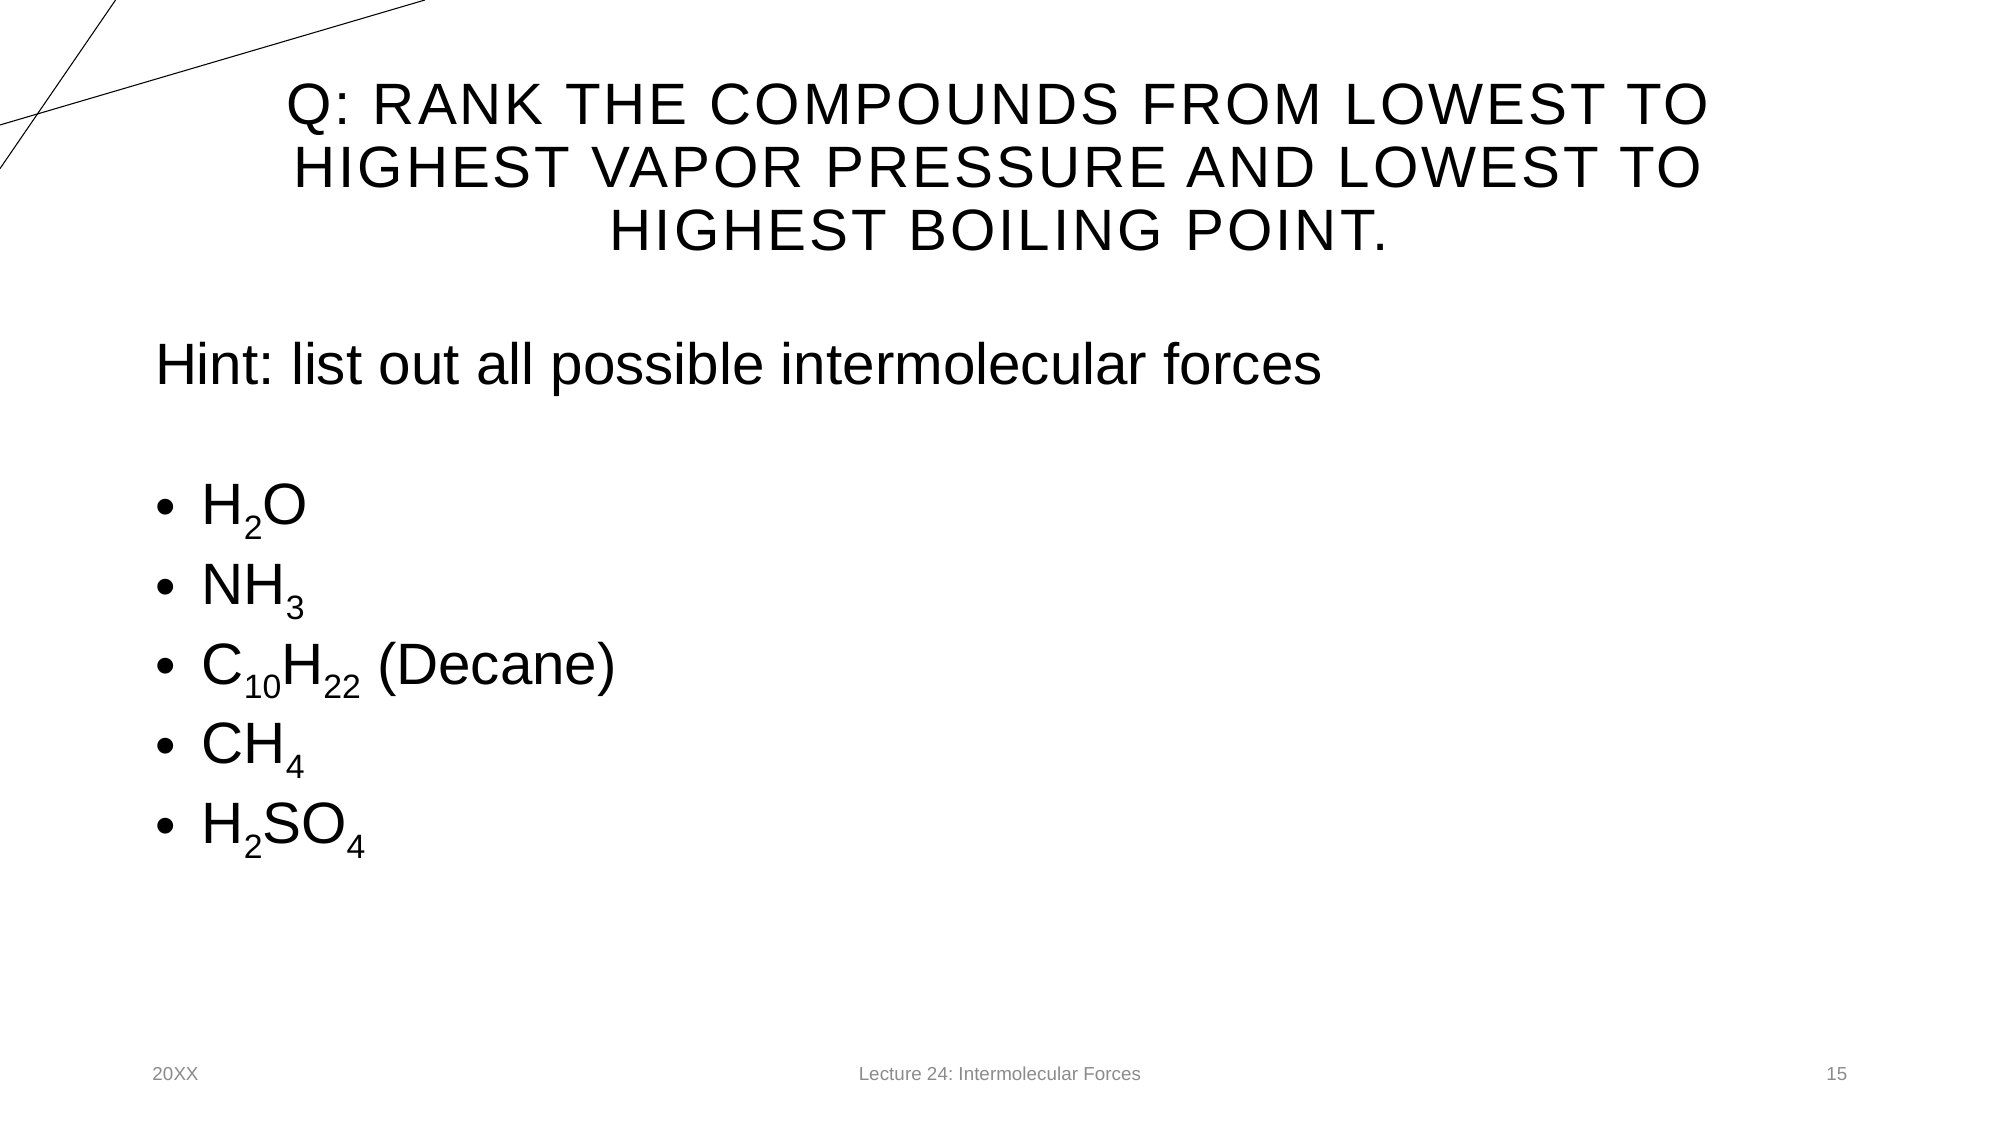

# Q: Rank the compounds from lowest to highest vapor pressure and Lowest to highest boiling point.
Hint: list out all possible intermolecular forces

H2O
NH3
C10H22 (Decane)
CH4
H2SO4
20XX
Lecture 24: Intermolecular Forces​
15